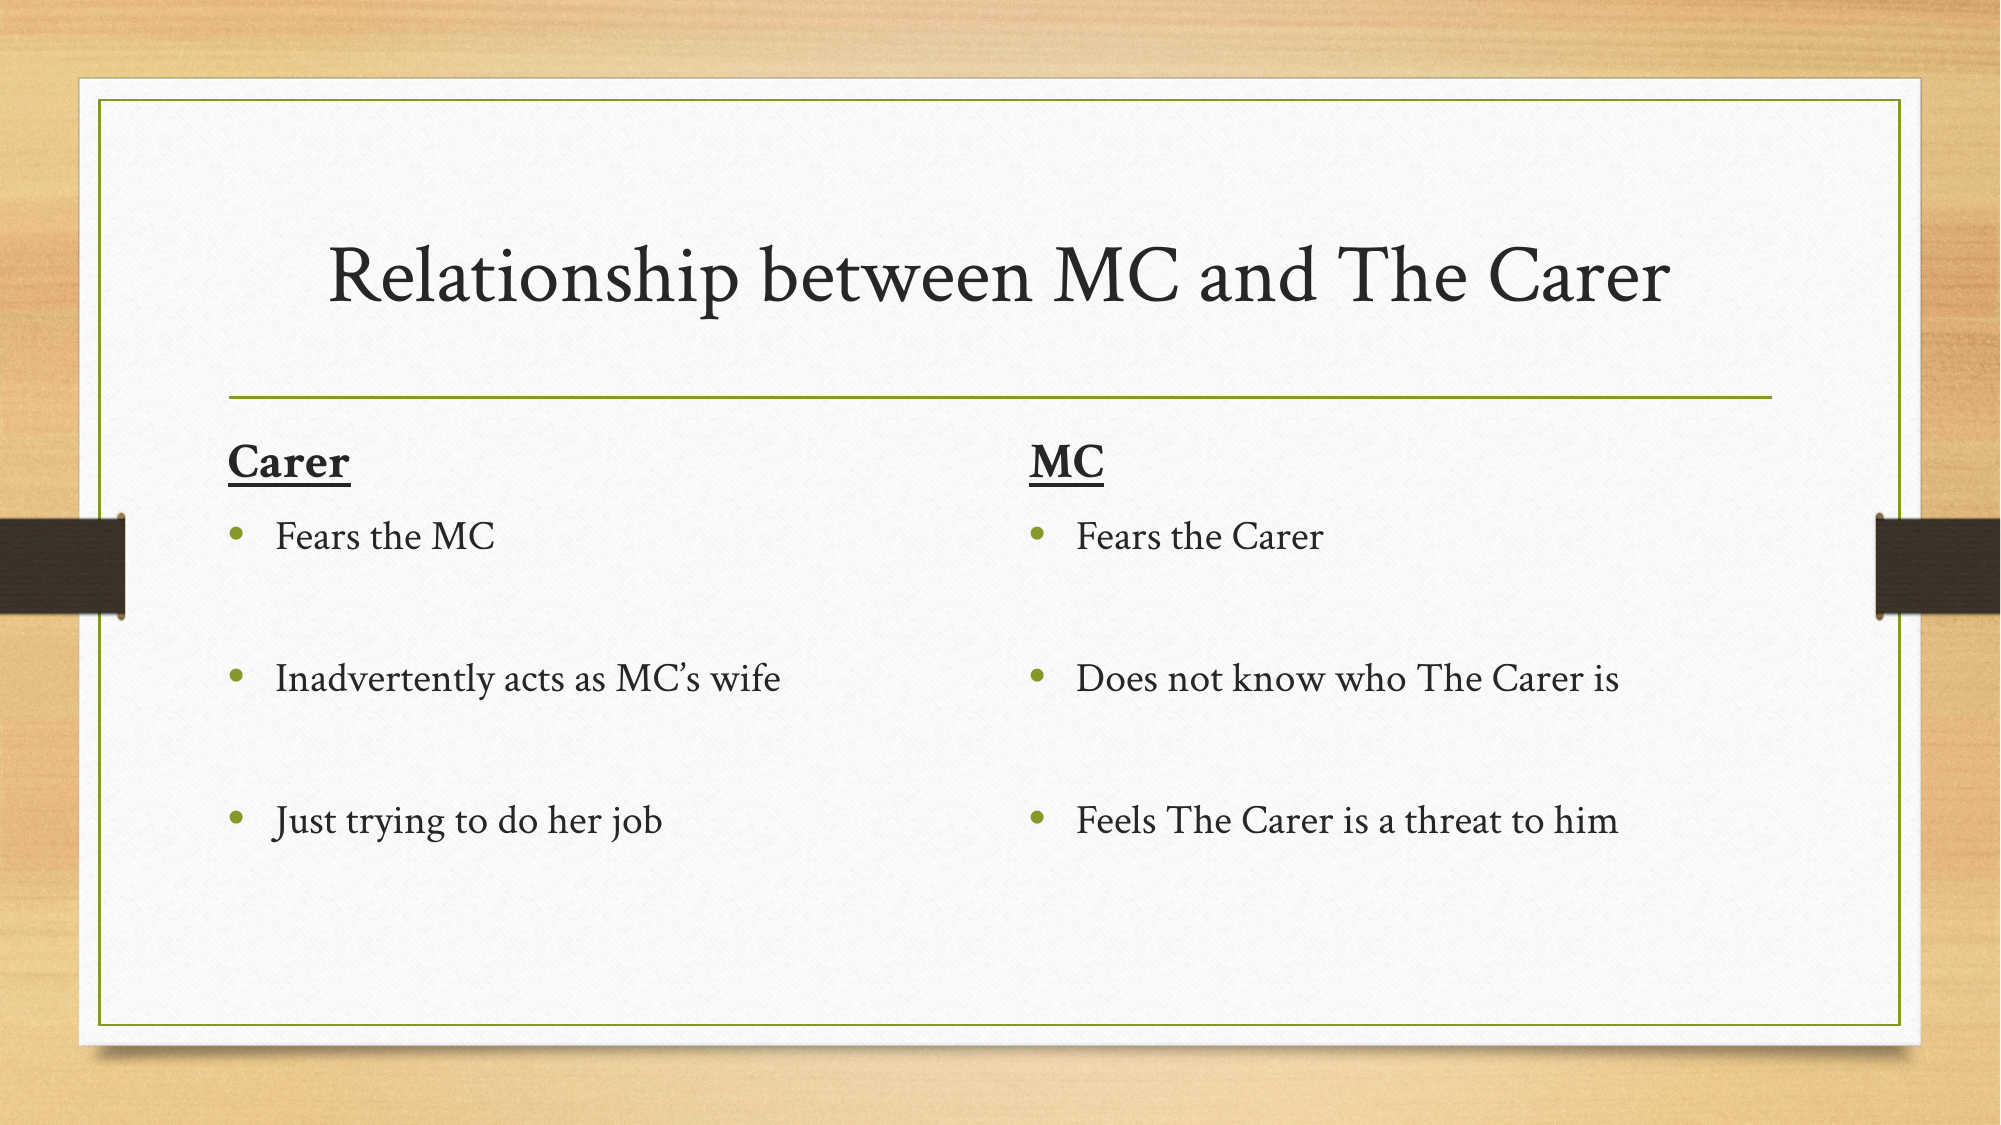

# Relationship between MC and The Carer
Carer
Fears the MC

Inadvertently acts as MC’s wife

Just trying to do her job

MC
Fears the Carer

Does not know who The Carer is

Feels The Carer is a threat to him